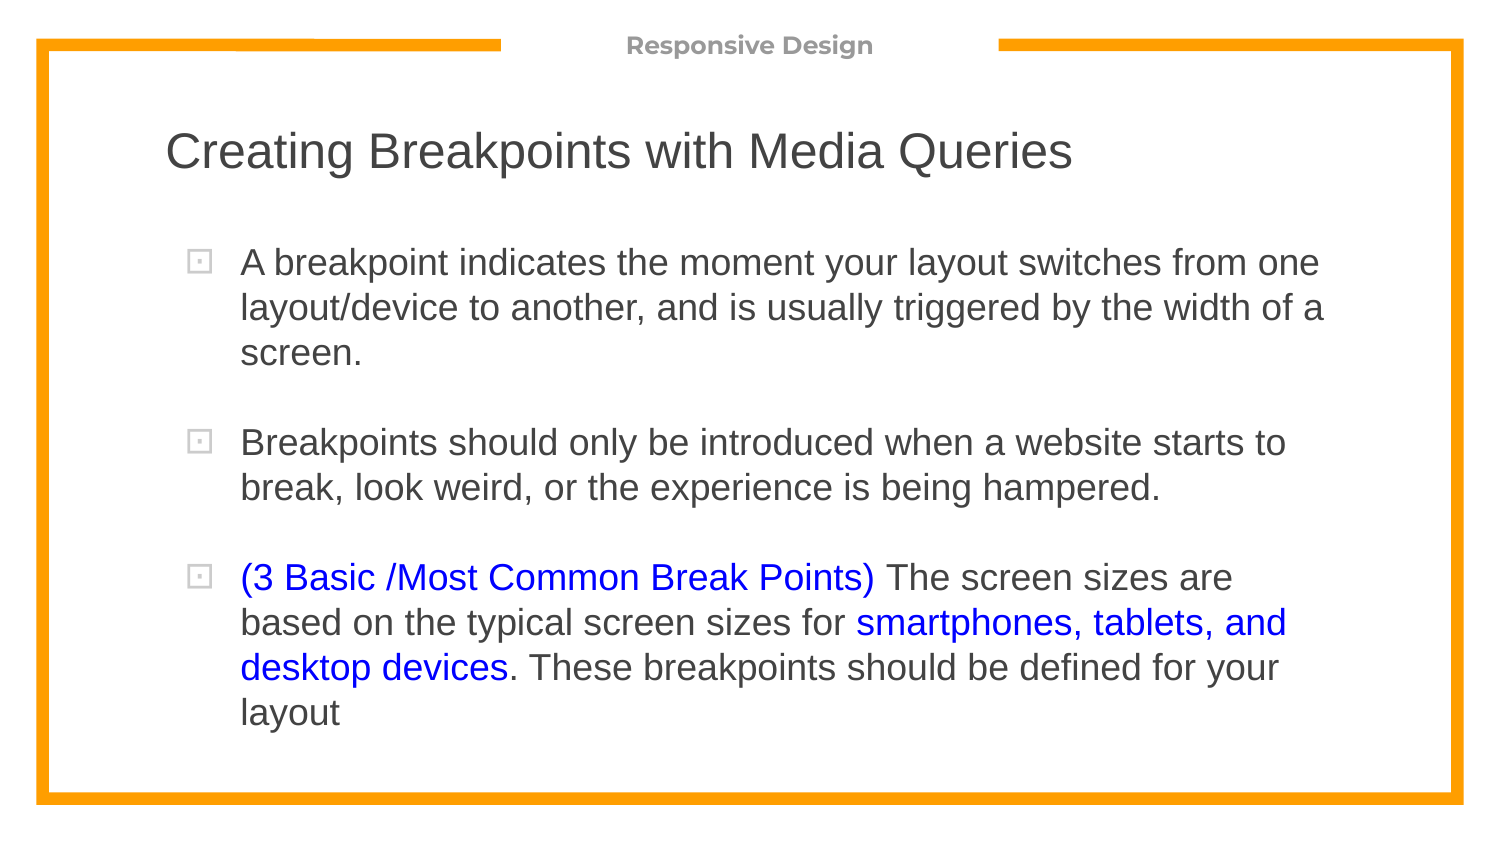

# Responsive Design
Creating Breakpoints with Media Queries

A breakpoint indicates the moment your layout switches from one layout/device to another, and is usually triggered by the width of a screen.

Breakpoints should only be introduced when a website starts to break, look weird, or the experience is being hampered.

(3 Basic /Most Common Break Points) The screen sizes are based on the typical screen sizes for smartphones, tablets, and desktop devices. These breakpoints should be defined for your layout